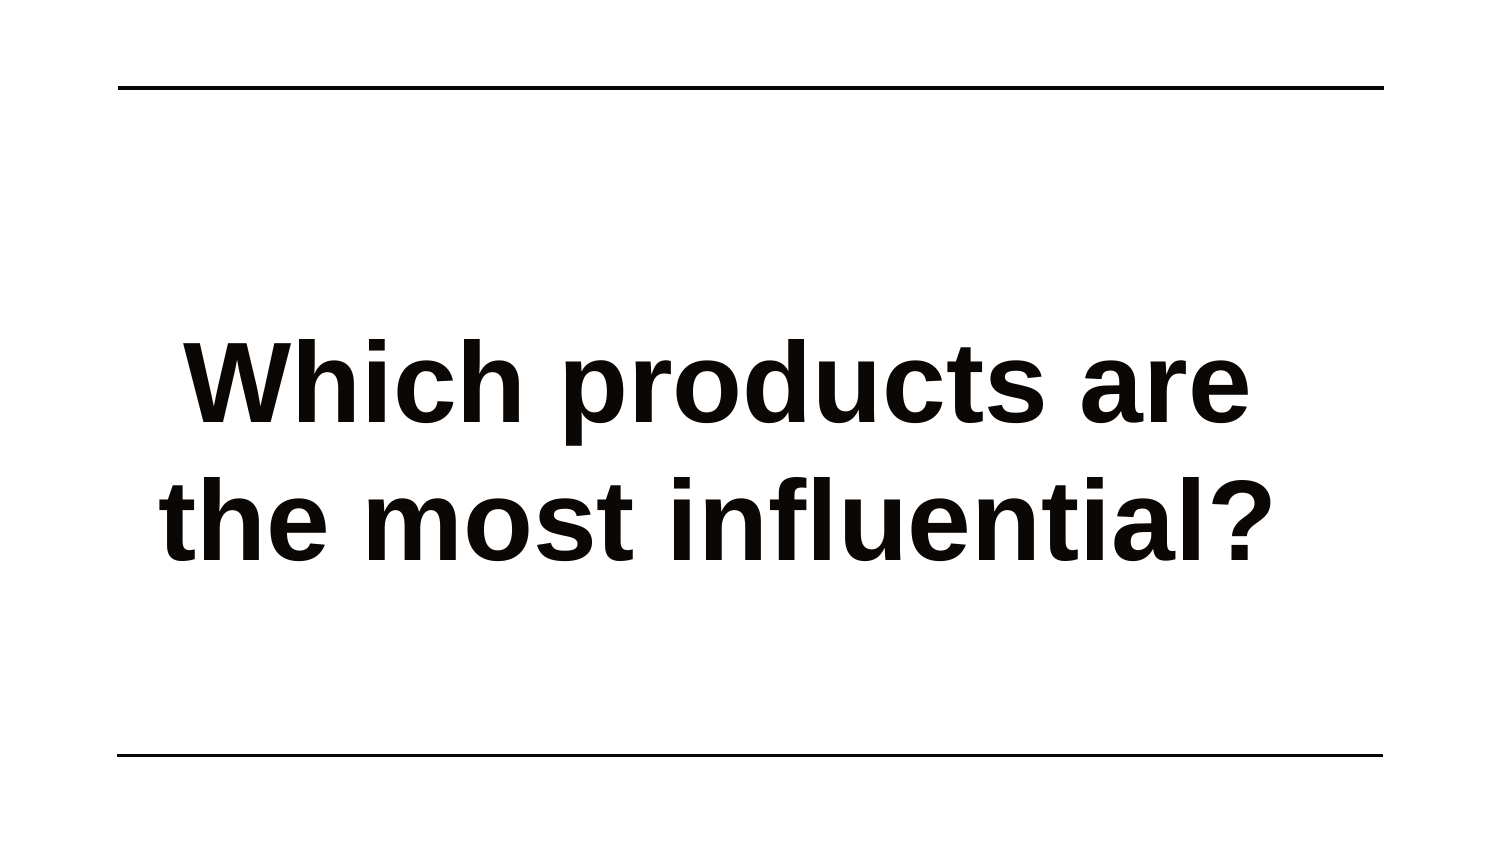

# Which products are the most influential?